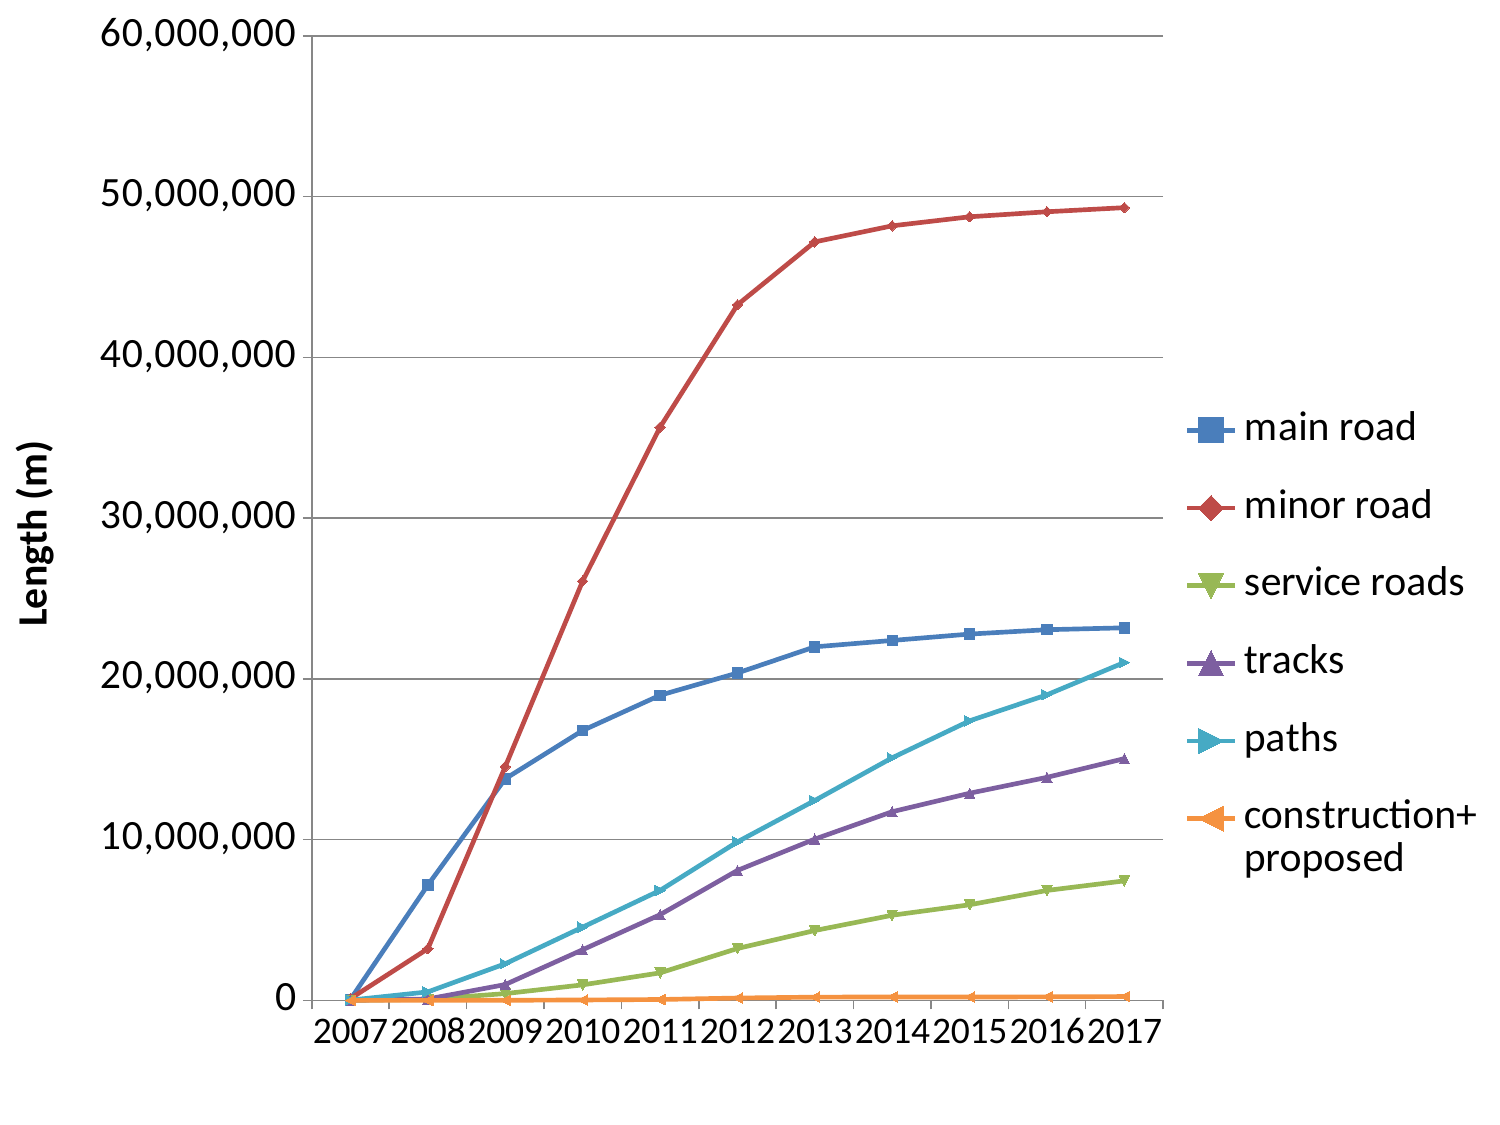

### Chart

| Category | main road | minor road | service roads | tracks | paths | construction+proposed |
|---|---|---|---|---|---|---|
| 2007 | 64197.61 | 109941.86 | 0.0 | 8849.82 | 17390.7 | 0.0 |
| 2008 | 7170483.88 | 3213148.96 | 67406.9 | 84907.6 | 526493.5 | 0.0 |
| 2009 | 13779533.74 | 14533286.12 | 421445.84 | 983768.64 | 2274297.92 | 5127.4 |
| 2010 | 16784902.49 | 26074449.36 | 963104.54 | 3149152.39 | 4551722.850000001 | 23951.22 |
| 2011 | 18975391.8 | 35652034.37 | 1709866.31 | 5326235.48 | 6838006.09 | 54045.719999999994 |
| 2012 | 20360913.0 | 43266562.65 | 3226377.84 | 8083626.53 | 9861344.030000001 | 144722.22 |
| 2013 | 21987405.46 | 47179807.62 | 4342586.73 | 10029020.26 | 12432925.92 | 201270.31 |
| 2014 | 22385328.49 | 48178532.07 | 5295737.15 | 11734461.01 | 15085761.0 | 212659.97999999998 |
| 2015 | 22782699.33 | 48741583.99 | 5945652.3 | 12883297.6 | 17385336.17 | 206359.66999999998 |
| 2016 | 23055785.62 | 49054027.44 | 6837448.94 | 13872355.24 | 19005903.61 | 216854.7 |
| 2017 | 23171444.24 | 49310892.06 | 7433775.53 | 15034394.0 | 21018307.79 | 238233.43 |